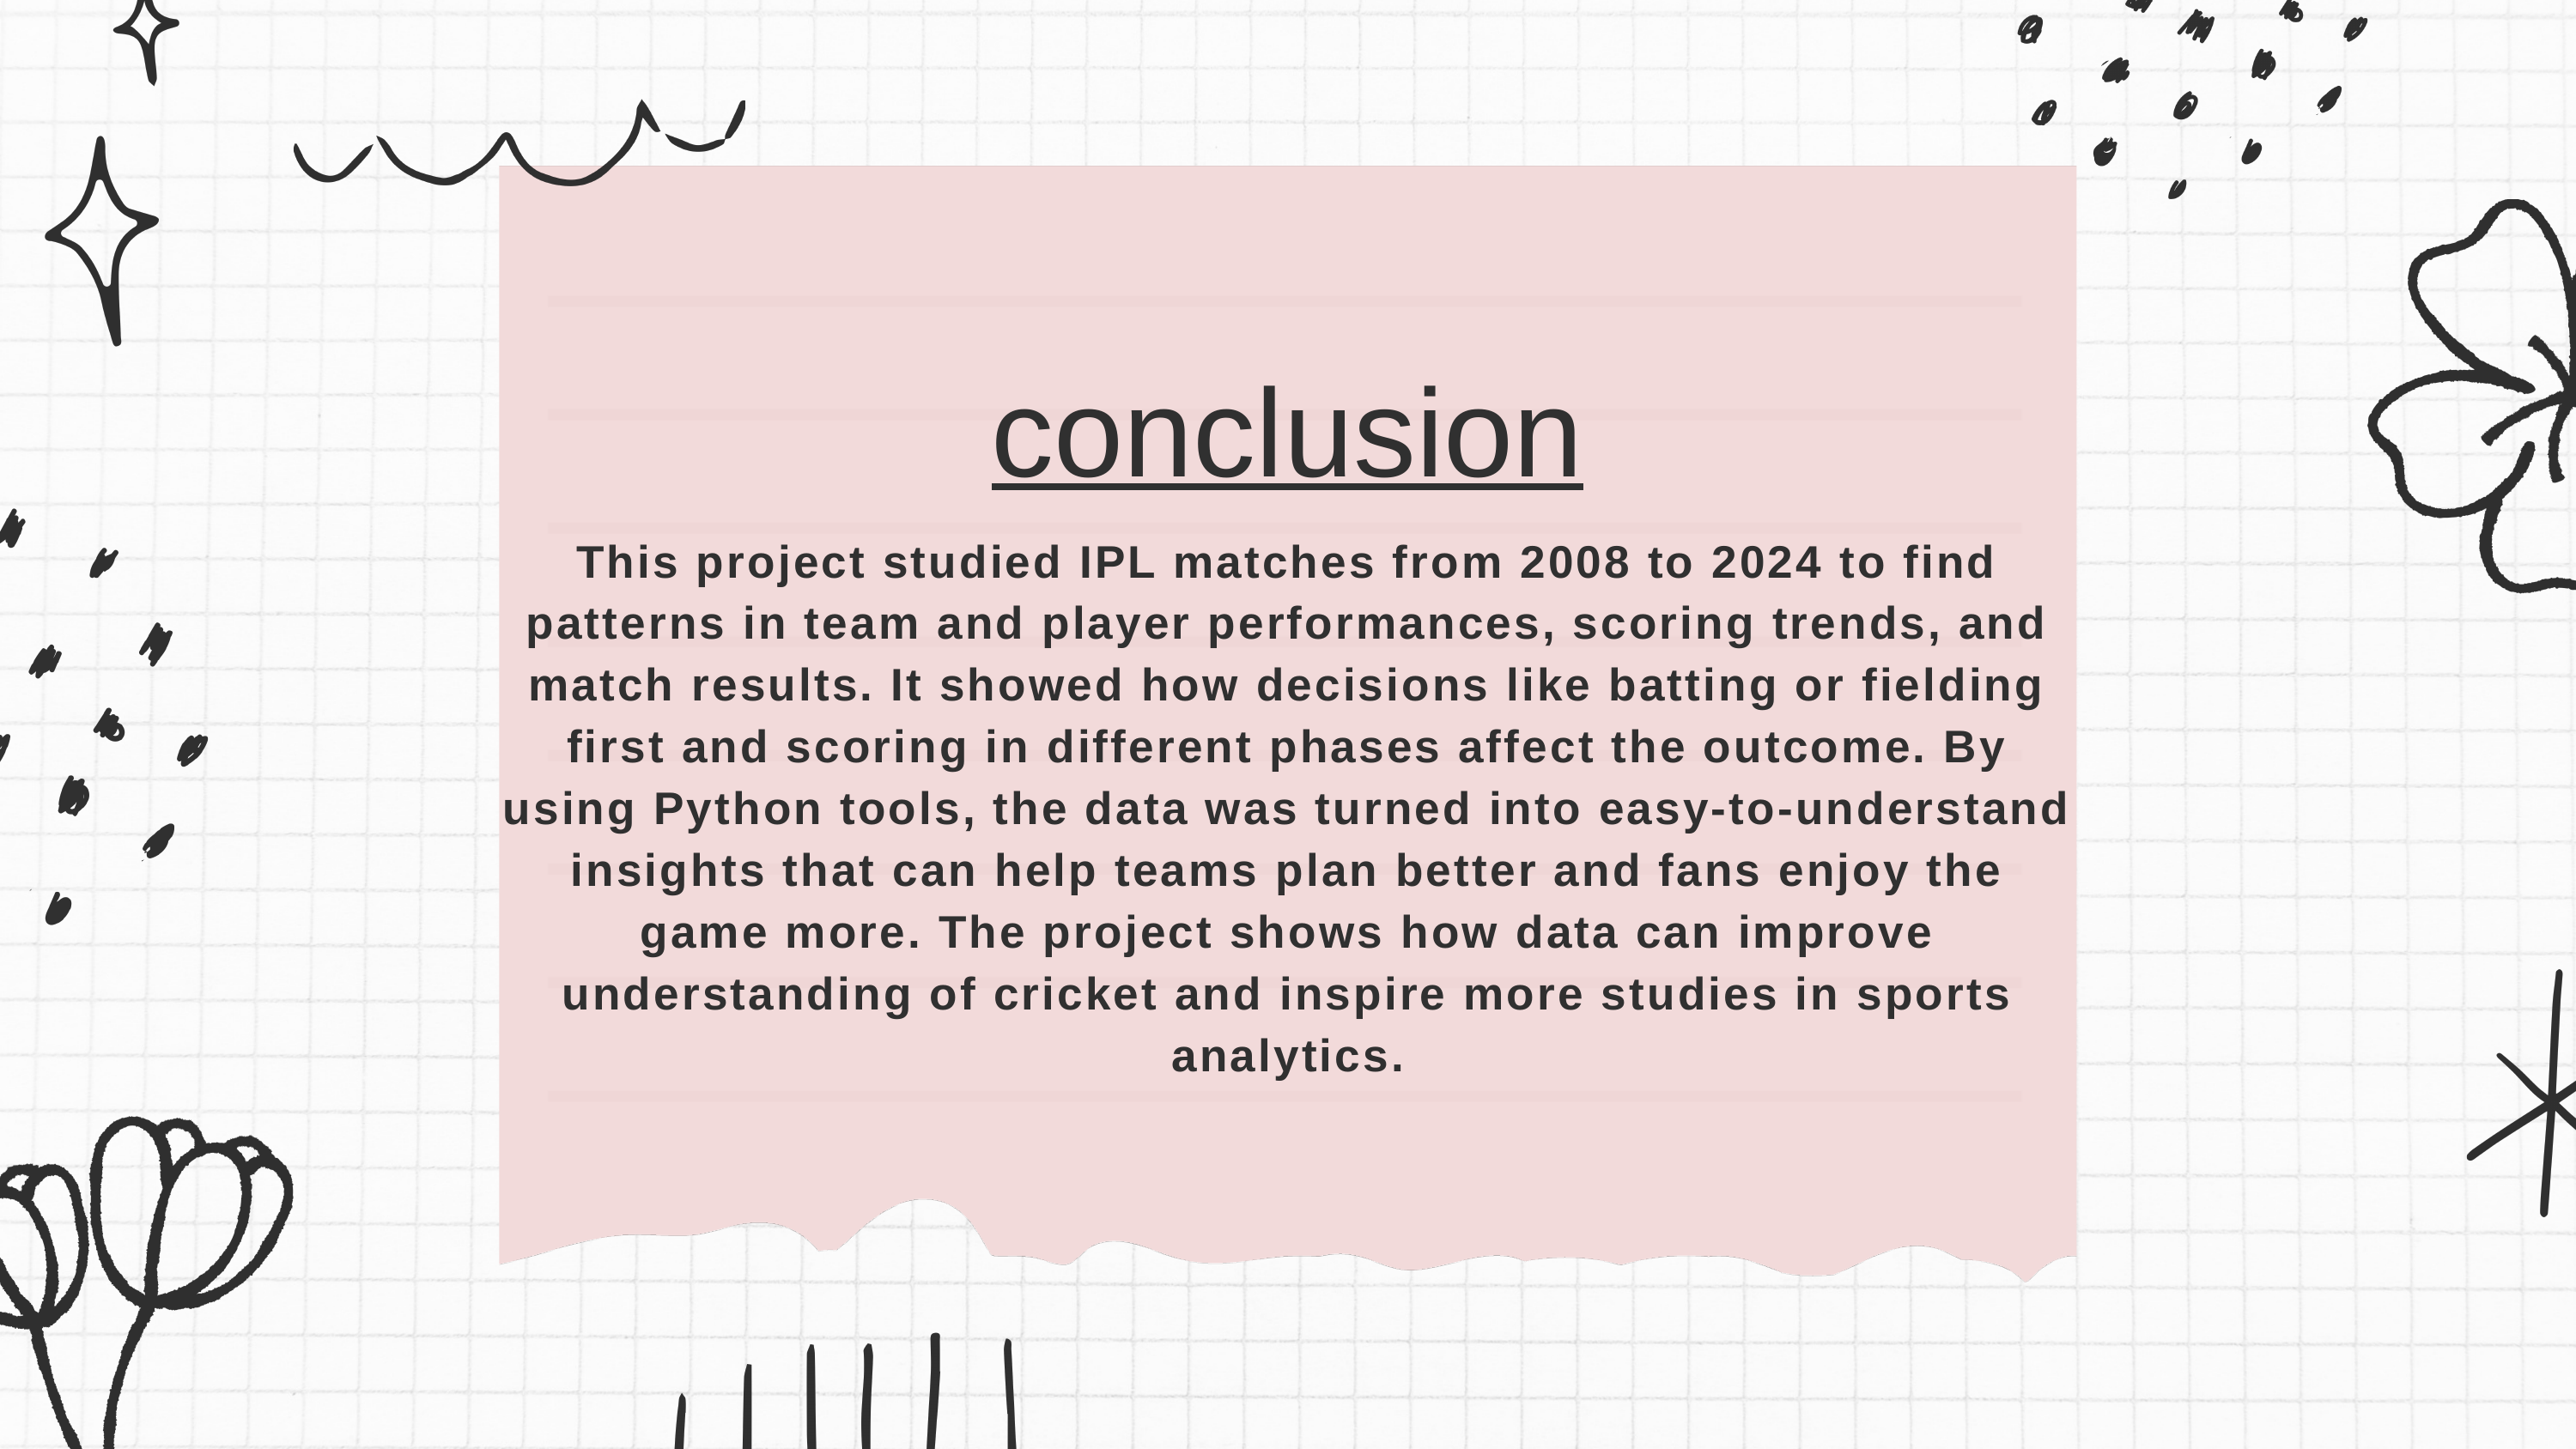

conclusion

This project studied IPL matches from 2008 to 2024 to find patterns in team and player performances, scoring trends, and match results. It showed how decisions like batting or fielding first and scoring in different phases affect the outcome. By using Python tools, the data was turned into easy-to-understand insights that can help teams plan better and fans enjoy the game more. The project shows how data can improve understanding of cricket and inspire more studies in sports analytics.